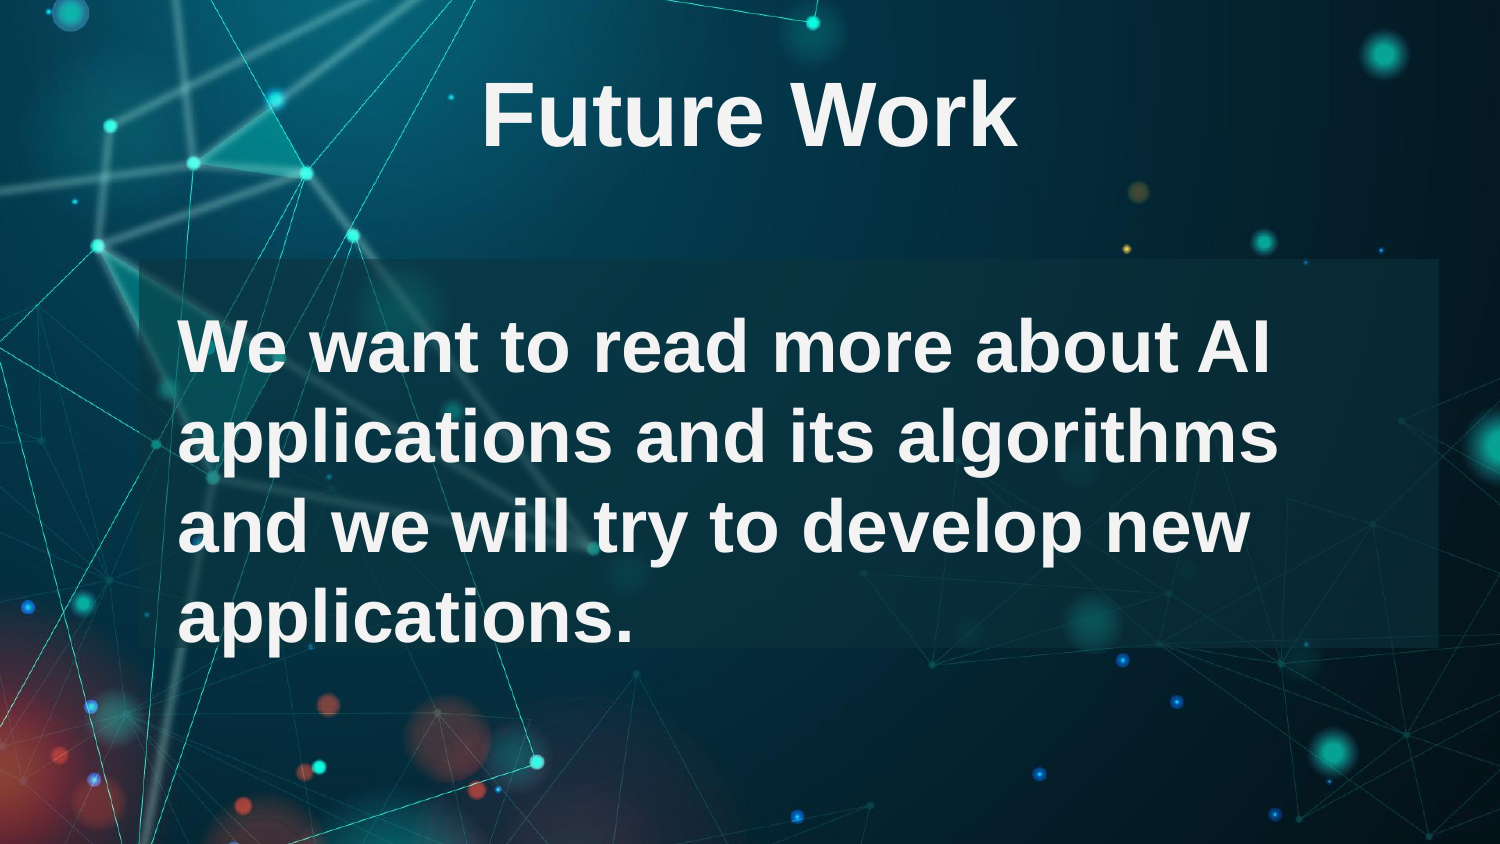

# Future Work
We want to read more about AI applications and its algorithms and we will try to develop new applications.